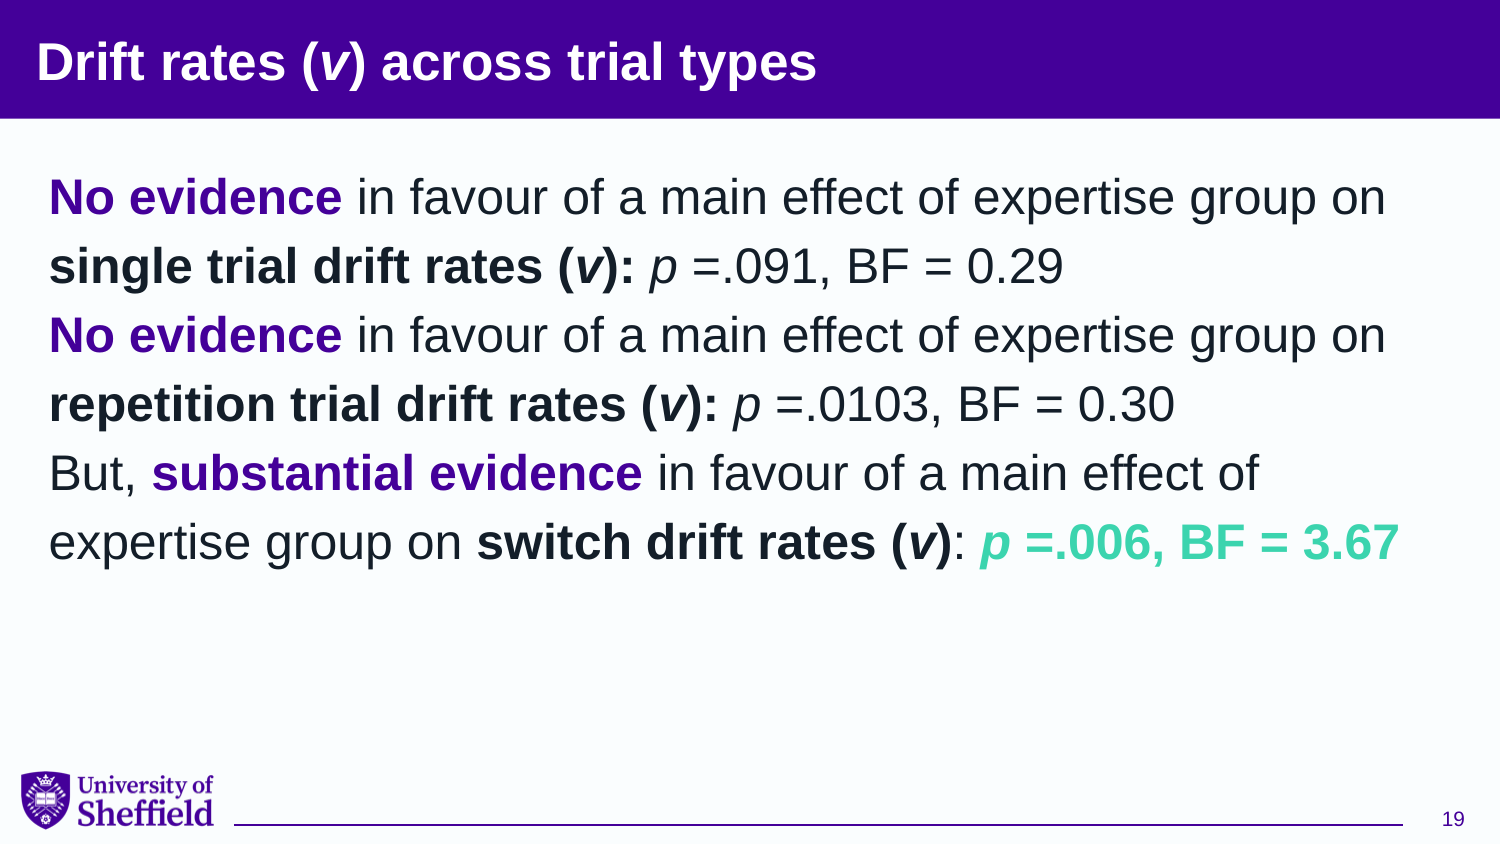

# Drift rates (v) across trial types
No evidence in favour of a main effect of expertise group on single trial drift rates (v): p =.091, BF = 0.29
No evidence in favour of a main effect of expertise group on repetition trial drift rates (v): p =.0103, BF = 0.30
But, substantial evidence in favour of a main effect of expertise group on switch drift rates (v): p =.006, BF = 3.67

19
M = 591, SD = 112